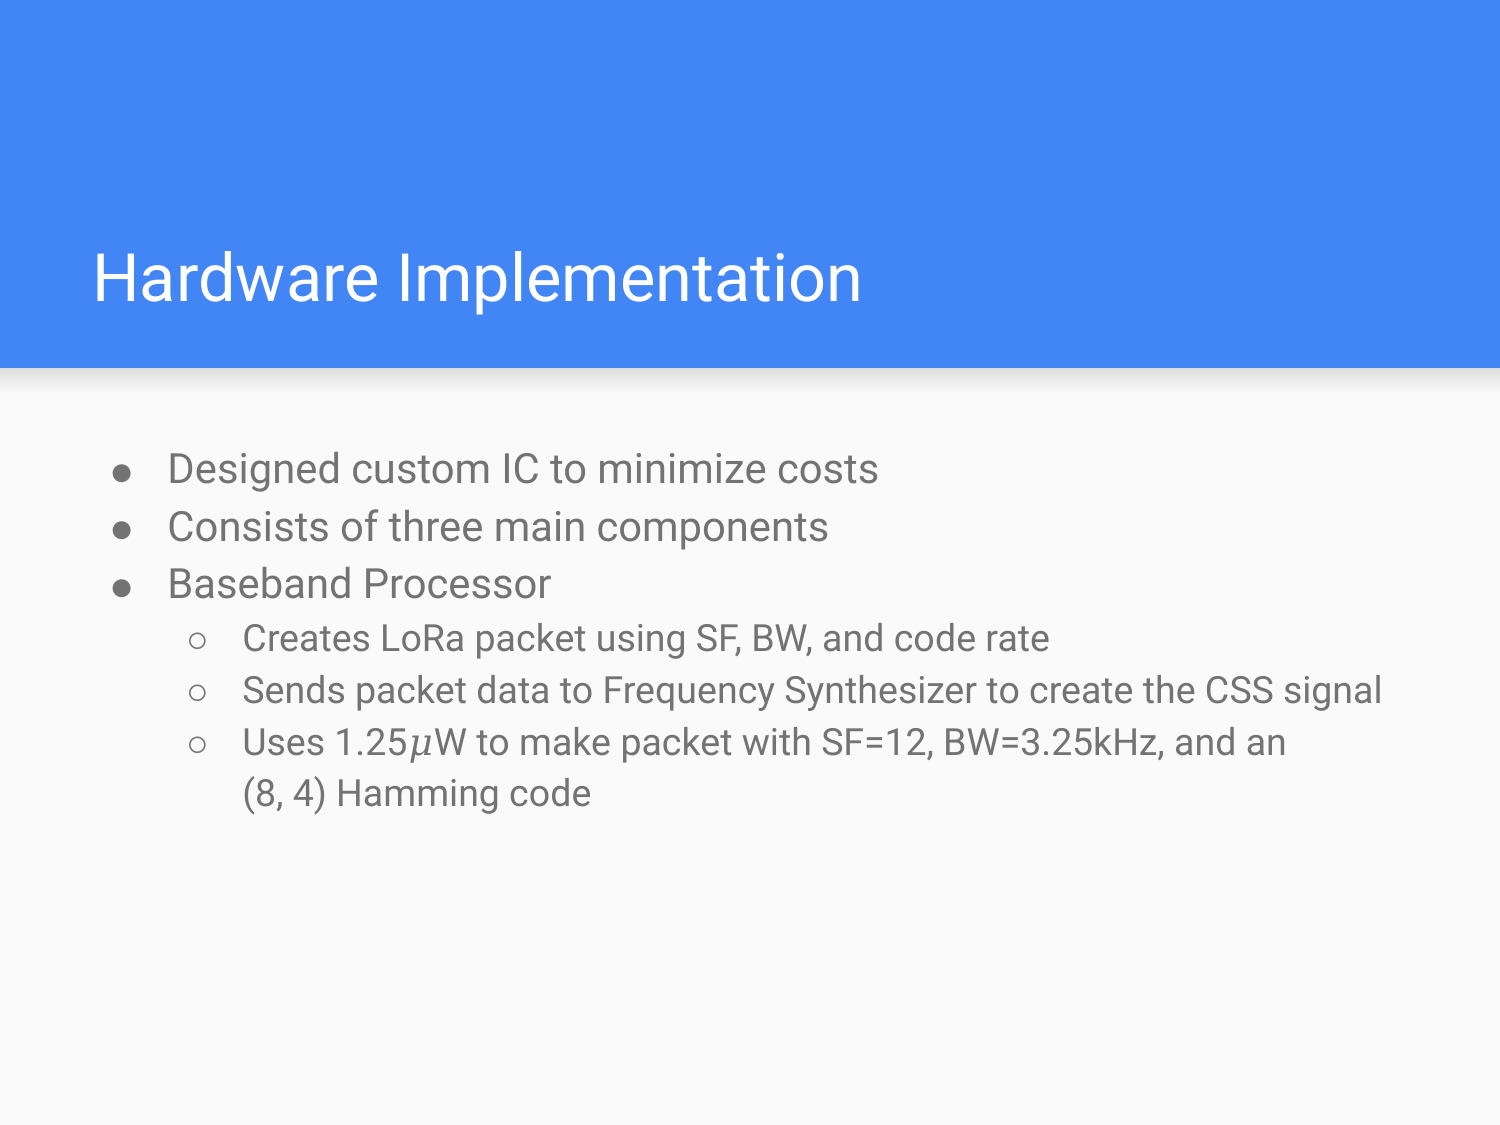

# Hardware Implementation
Designed custom IC to minimize costs
Consists of three main components
Baseband Processor
Creates LoRa packet using SF, BW, and code rate
Sends packet data to Frequency Synthesizer to create the CSS signal
Uses 1.25𝜇W to make packet with SF=12, BW=3.25kHz, and an
(8, 4) Hamming code